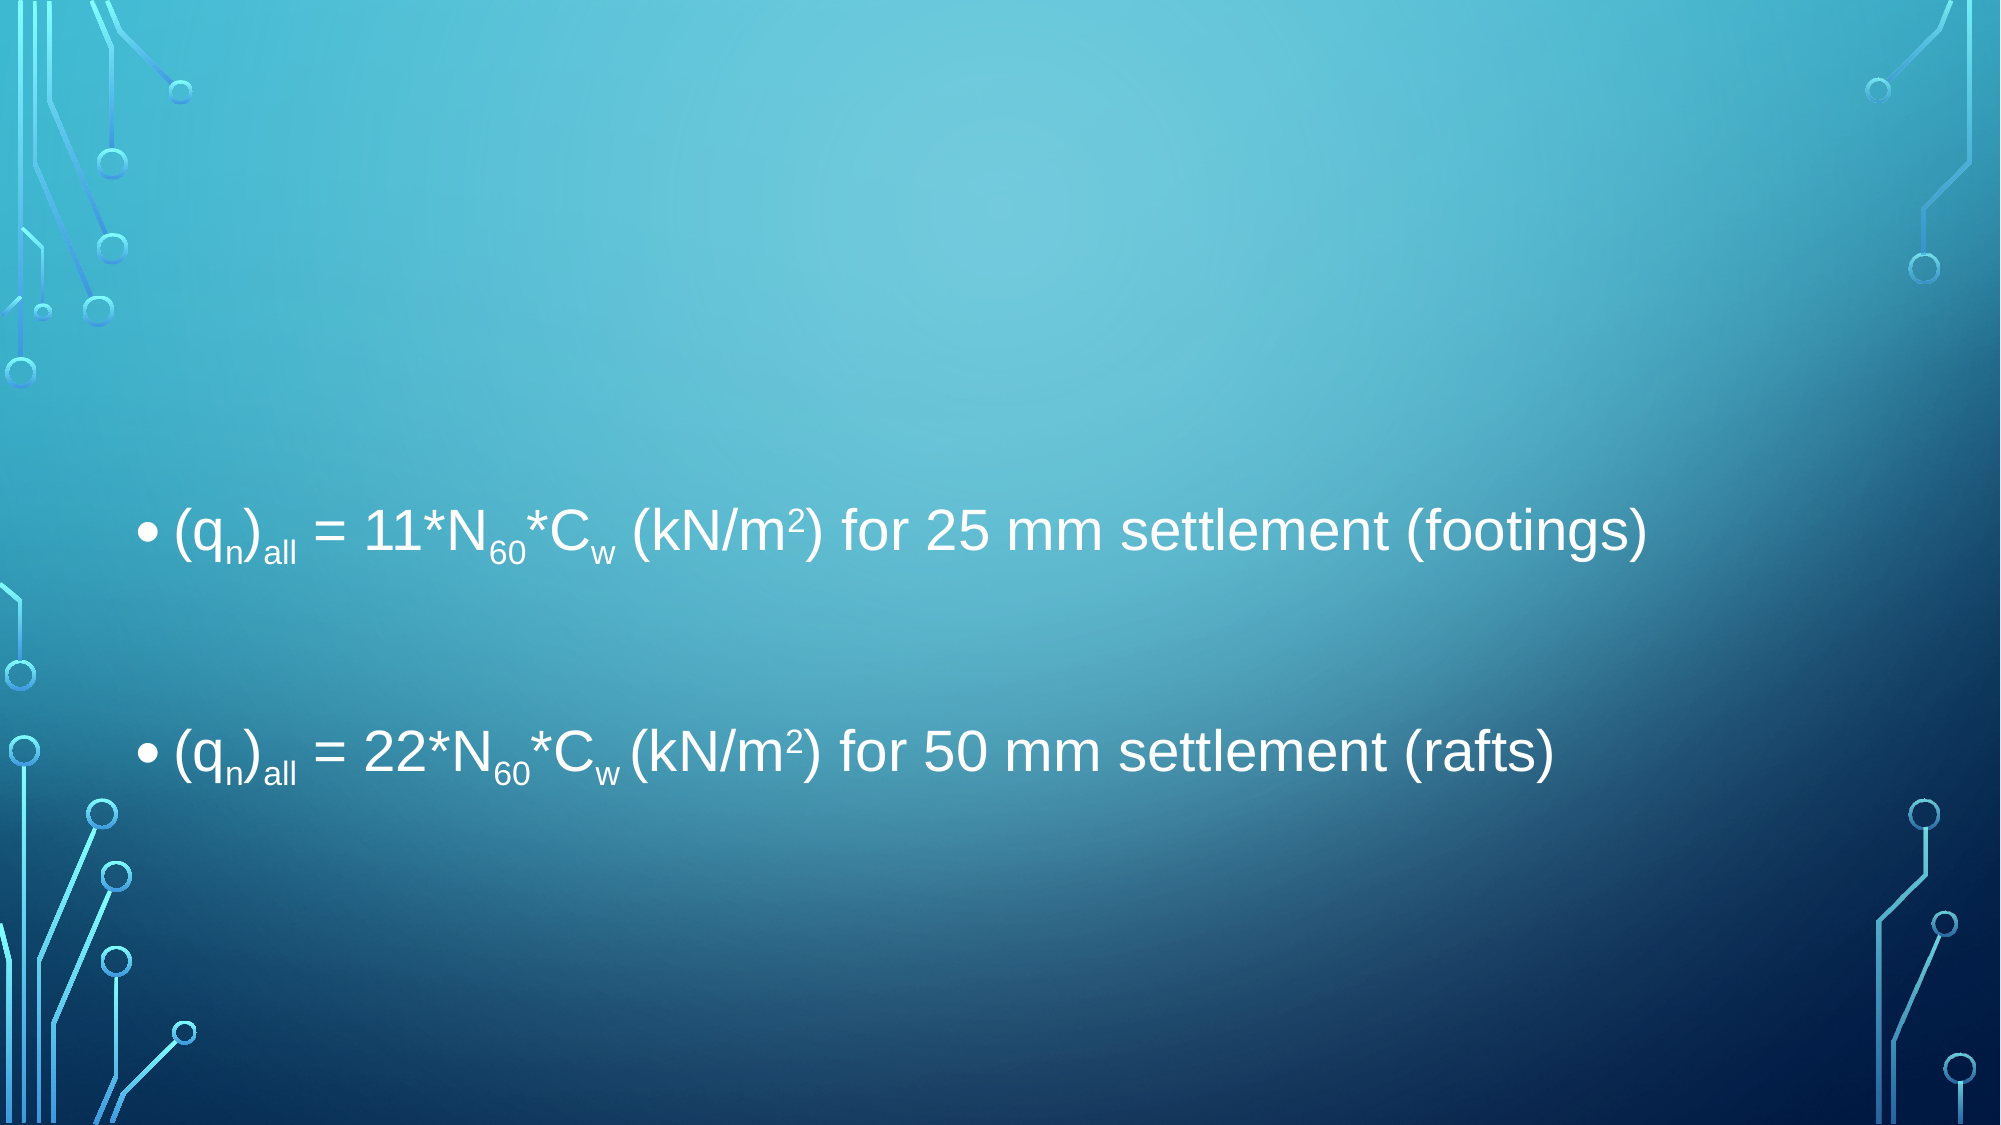

(qn)all = 11*N60*Cw (kN/m2) for 25 mm settlement (footings)

(qn)all = 22*N60*Cw (kN/m2) for 50 mm settlement (rafts)